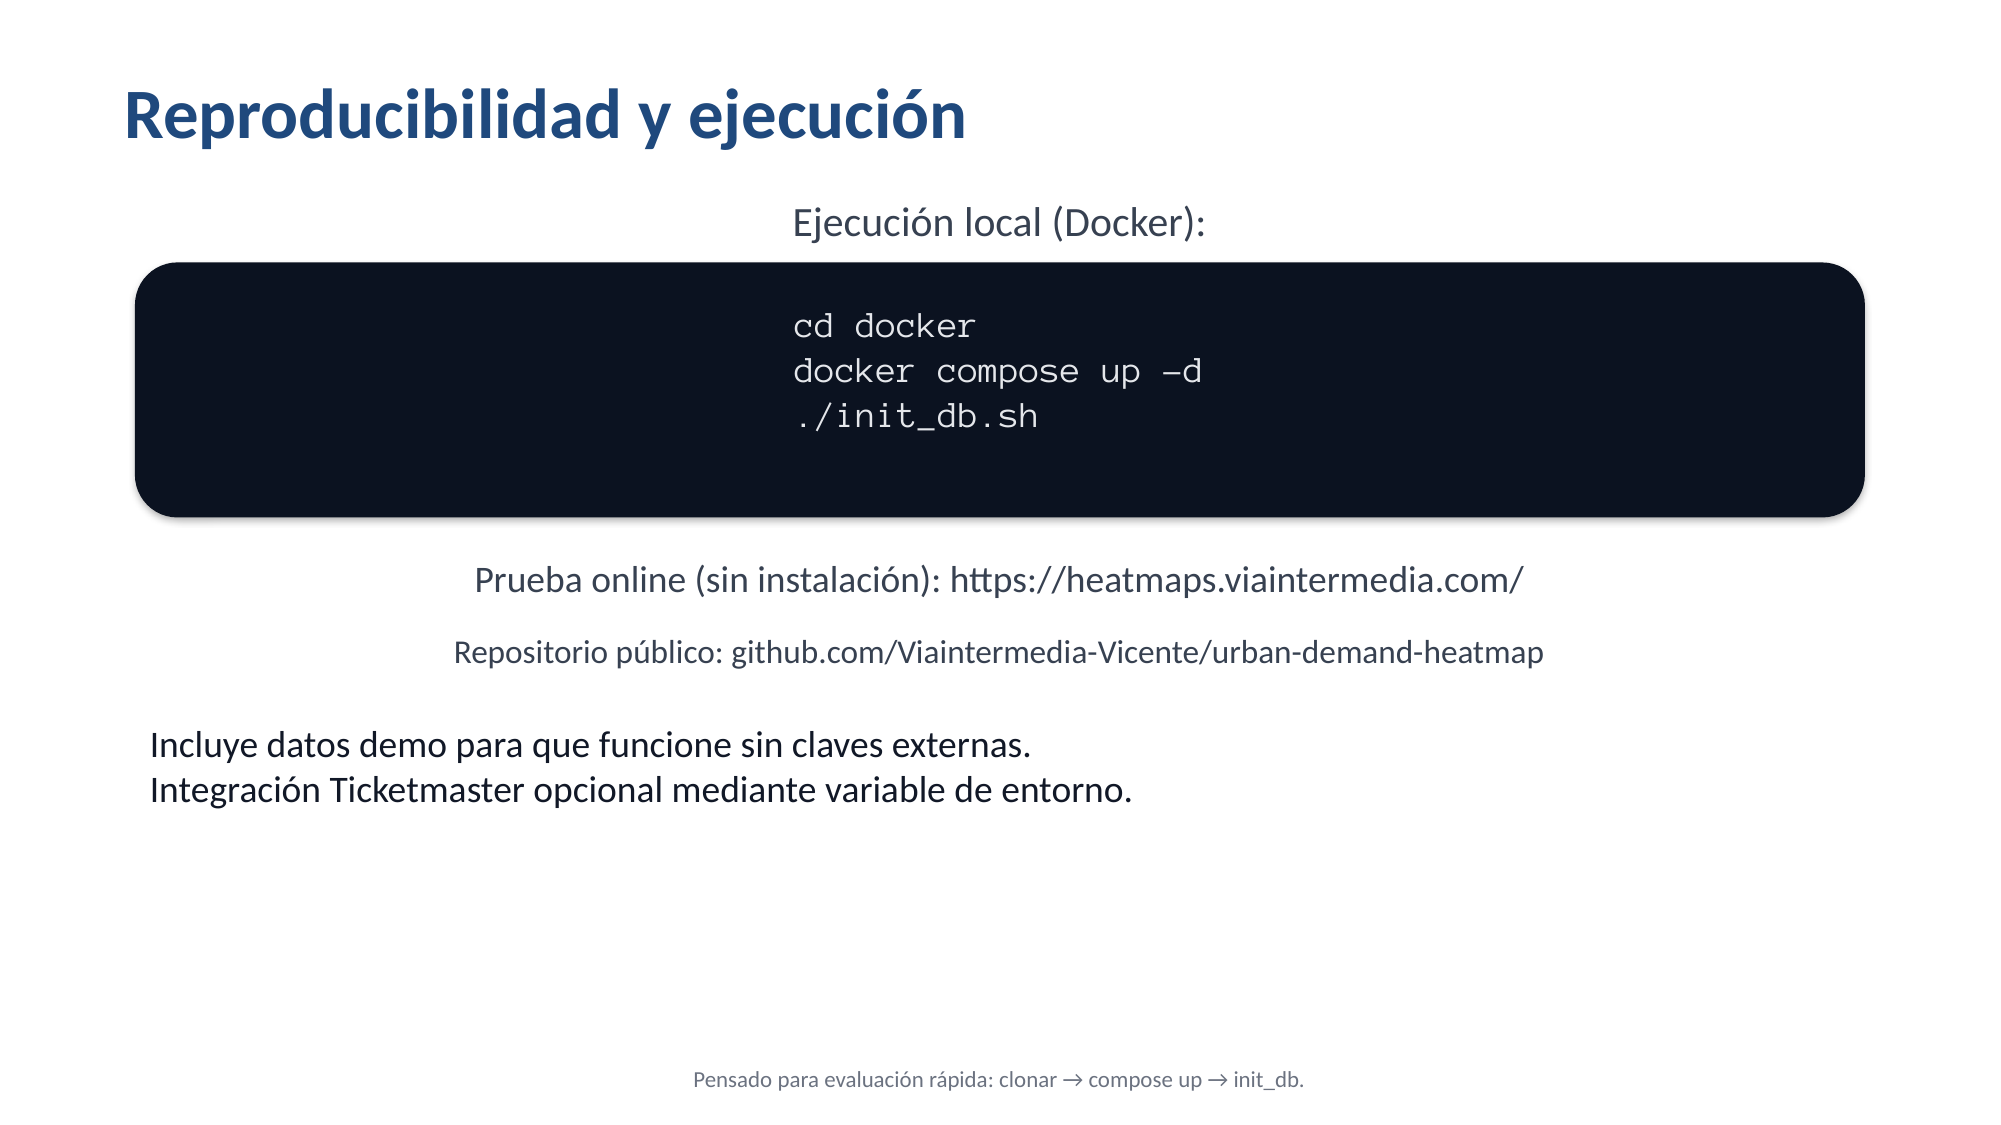

Reproducibilidad y ejecución
Ejecución local (Docker):

cd docker
docker compose up -d
./init_db.sh
Prueba online (sin instalación): https://heatmaps.viaintermedia.com/
Repositorio público: github.com/Viaintermedia-Vicente/urban-demand-heatmap
Incluye datos demo para que funcione sin claves externas.
Integración Ticketmaster opcional mediante variable de entorno.
Pensado para evaluación rápida: clonar → compose up → init_db.